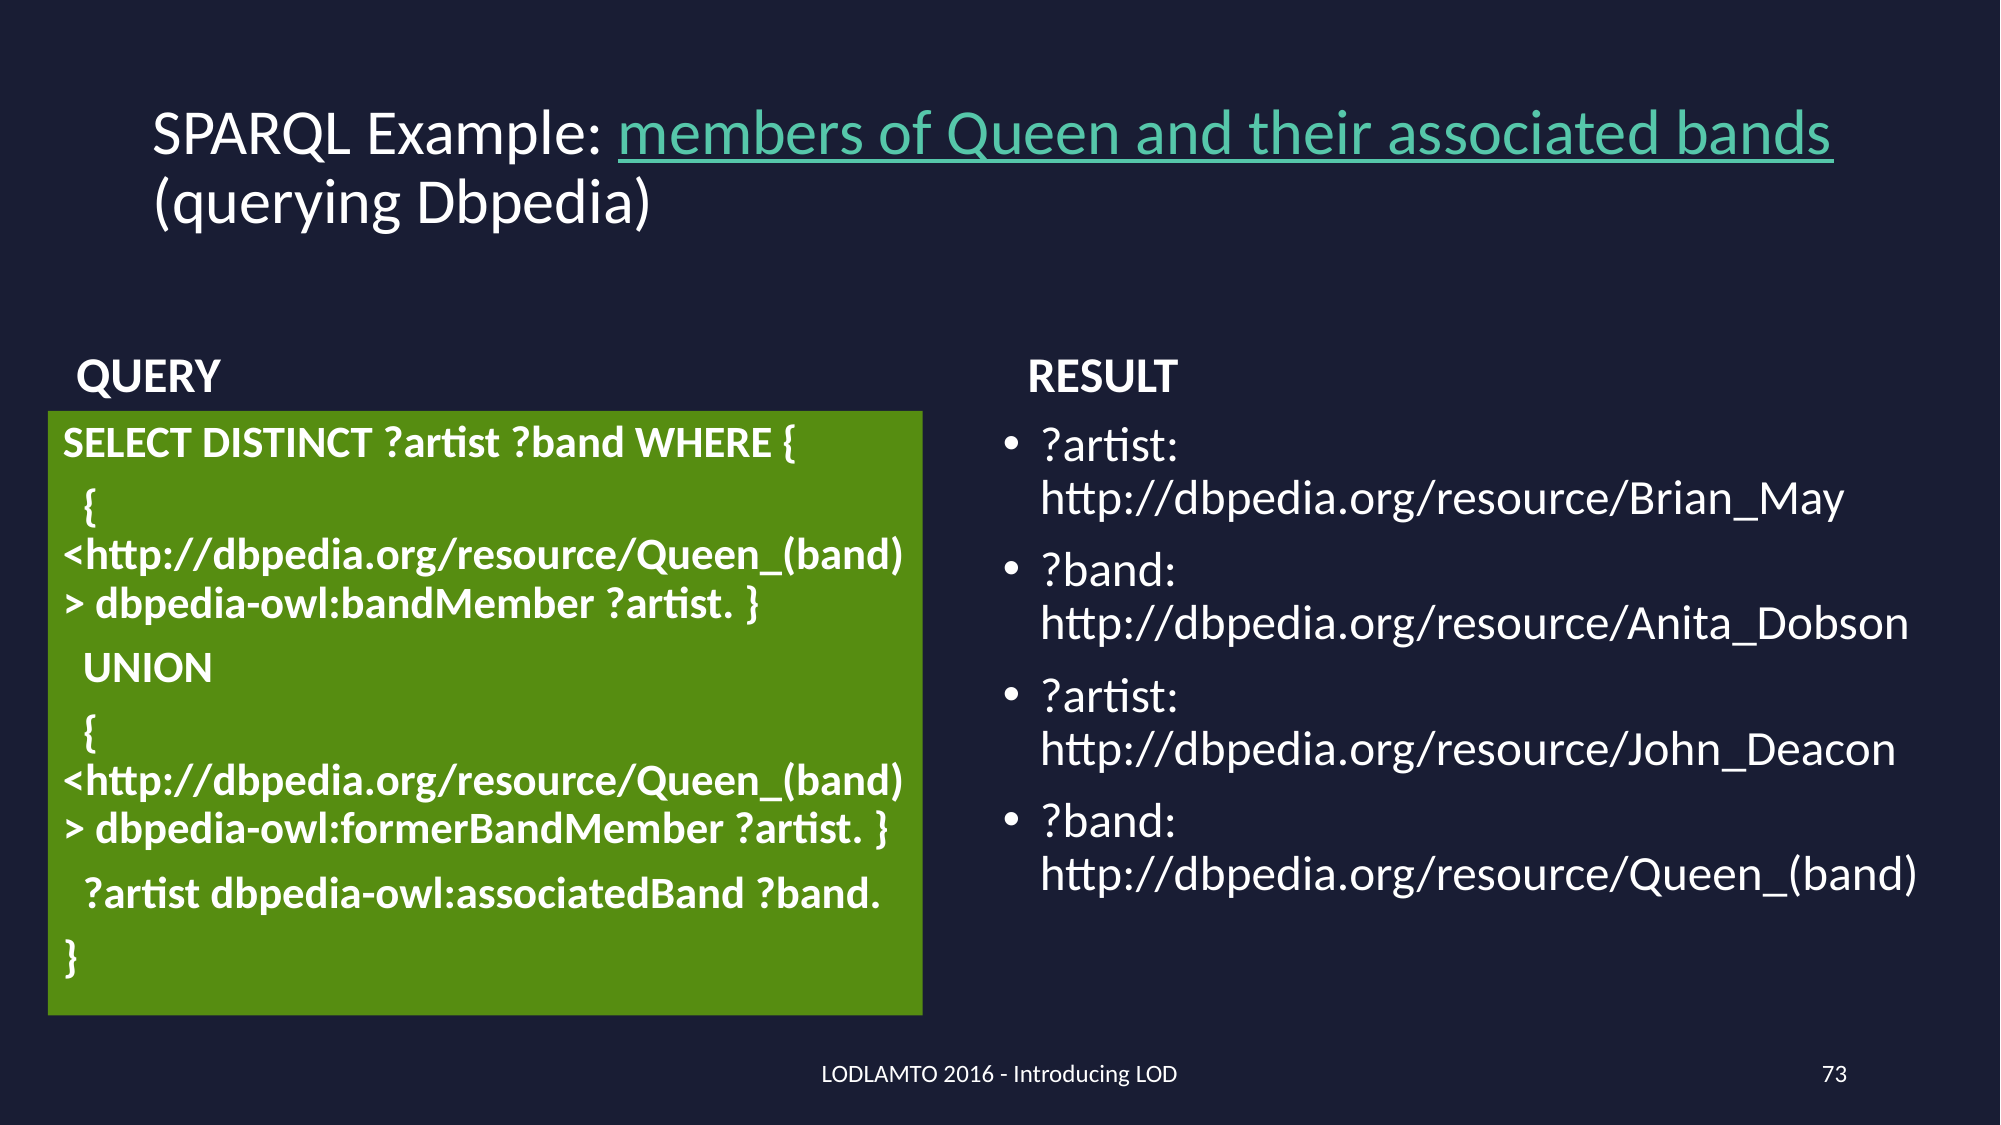

# SPARQL Example: members of Queen and their associated bands (querying Dbpedia)
QUERY
RESULT
SELECT DISTINCT ?artist ?band WHERE {
  { <http://dbpedia.org/resource/Queen_(band)> dbpedia-owl:bandMember ?artist. }
  UNION
  { <http://dbpedia.org/resource/Queen_(band)> dbpedia-owl:formerBandMember ?artist. }
  ?artist dbpedia-owl:associatedBand ?band.
}
?artist: http://dbpedia.org/resource/Brian_May
?band: http://dbpedia.org/resource/Anita_Dobson
?artist: http://dbpedia.org/resource/John_Deacon
?band: http://dbpedia.org/resource/Queen_(band)

LODLAMTO 2016 - Introducing LOD
73